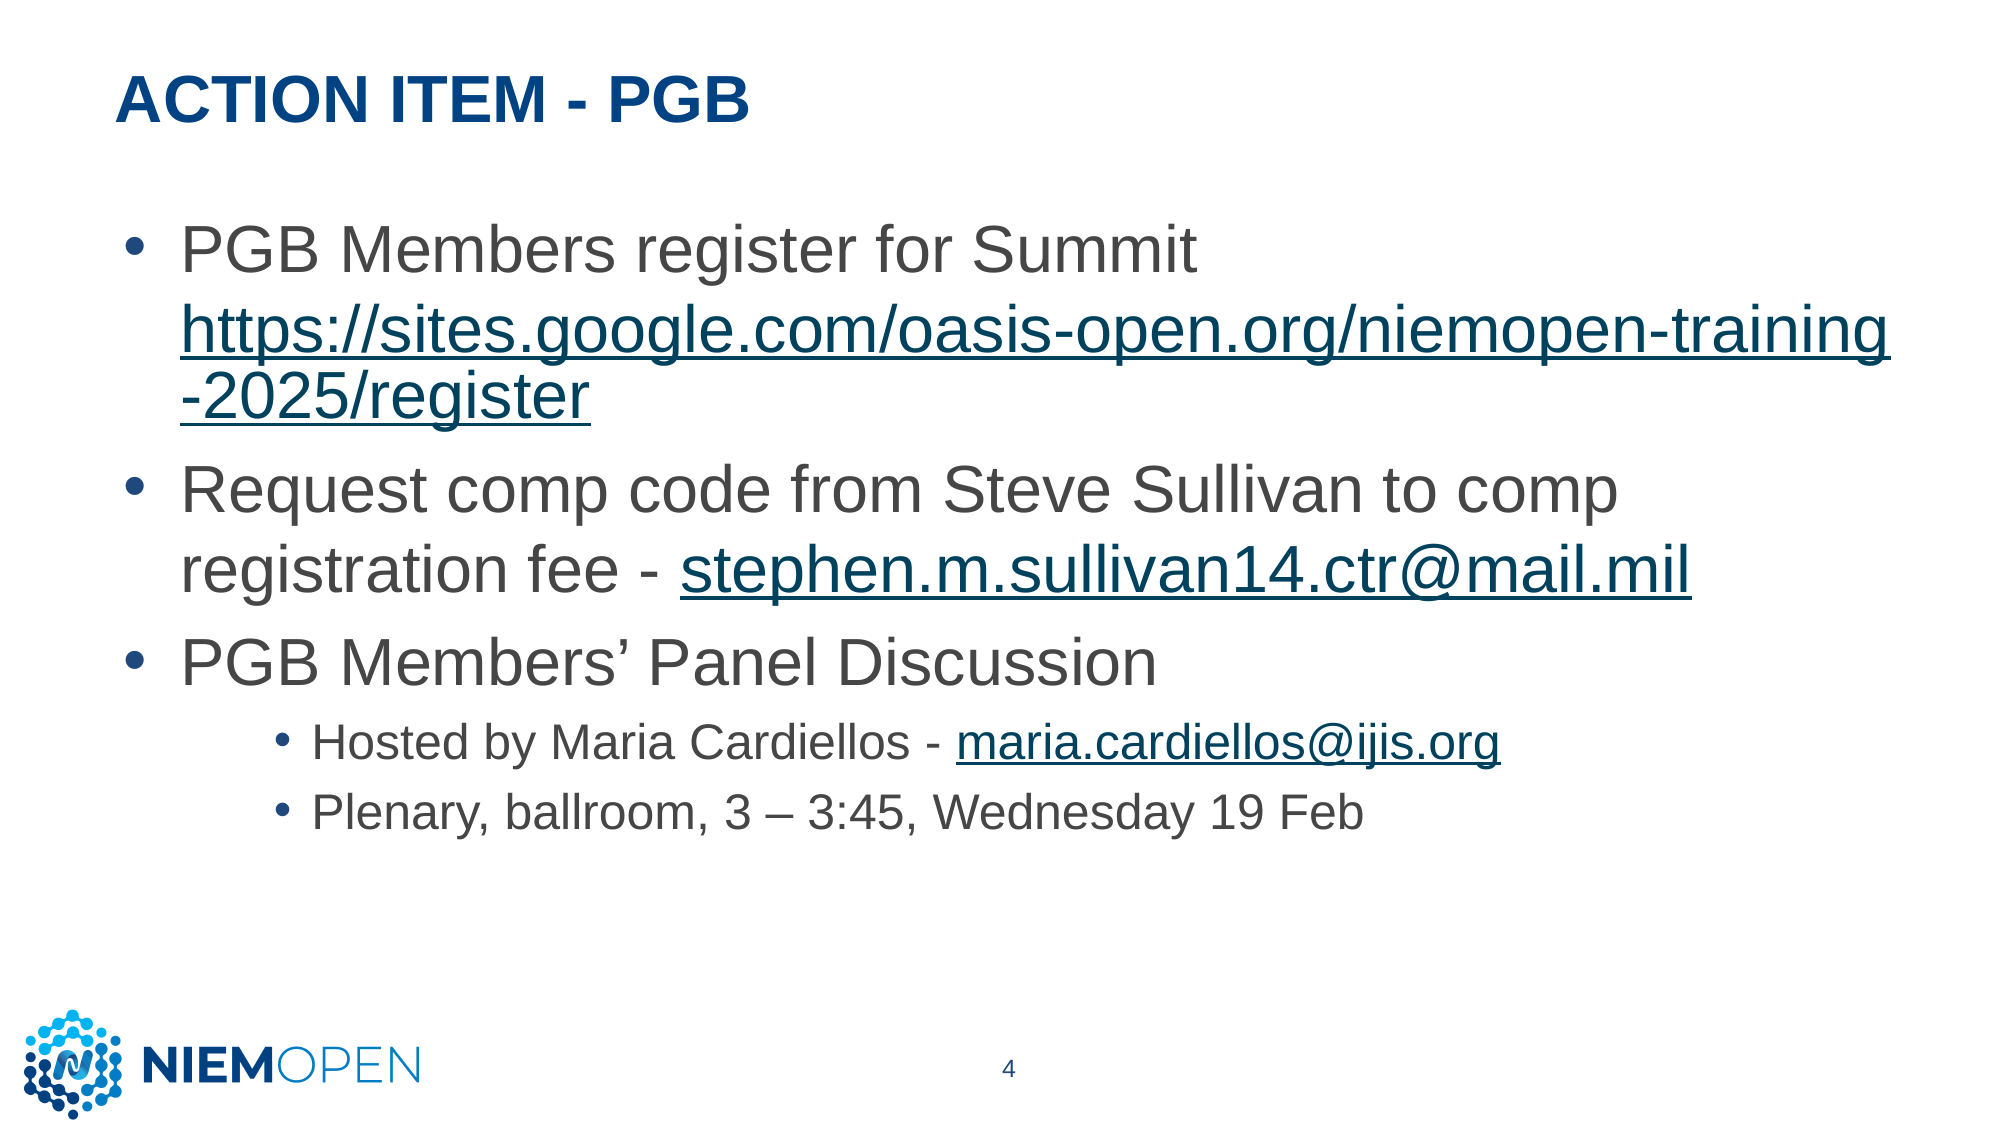

# Action item - PGB
PGB Members register for Summit https://sites.google.com/oasis-open.org/niemopen-training-2025/register
Request comp code from Steve Sullivan to comp registration fee - stephen.m.sullivan14.ctr@mail.mil
PGB Members’ Panel Discussion
Hosted by Maria Cardiellos - maria.cardiellos@ijis.org
Plenary, ballroom, 3 – 3:45, Wednesday 19 Feb

4